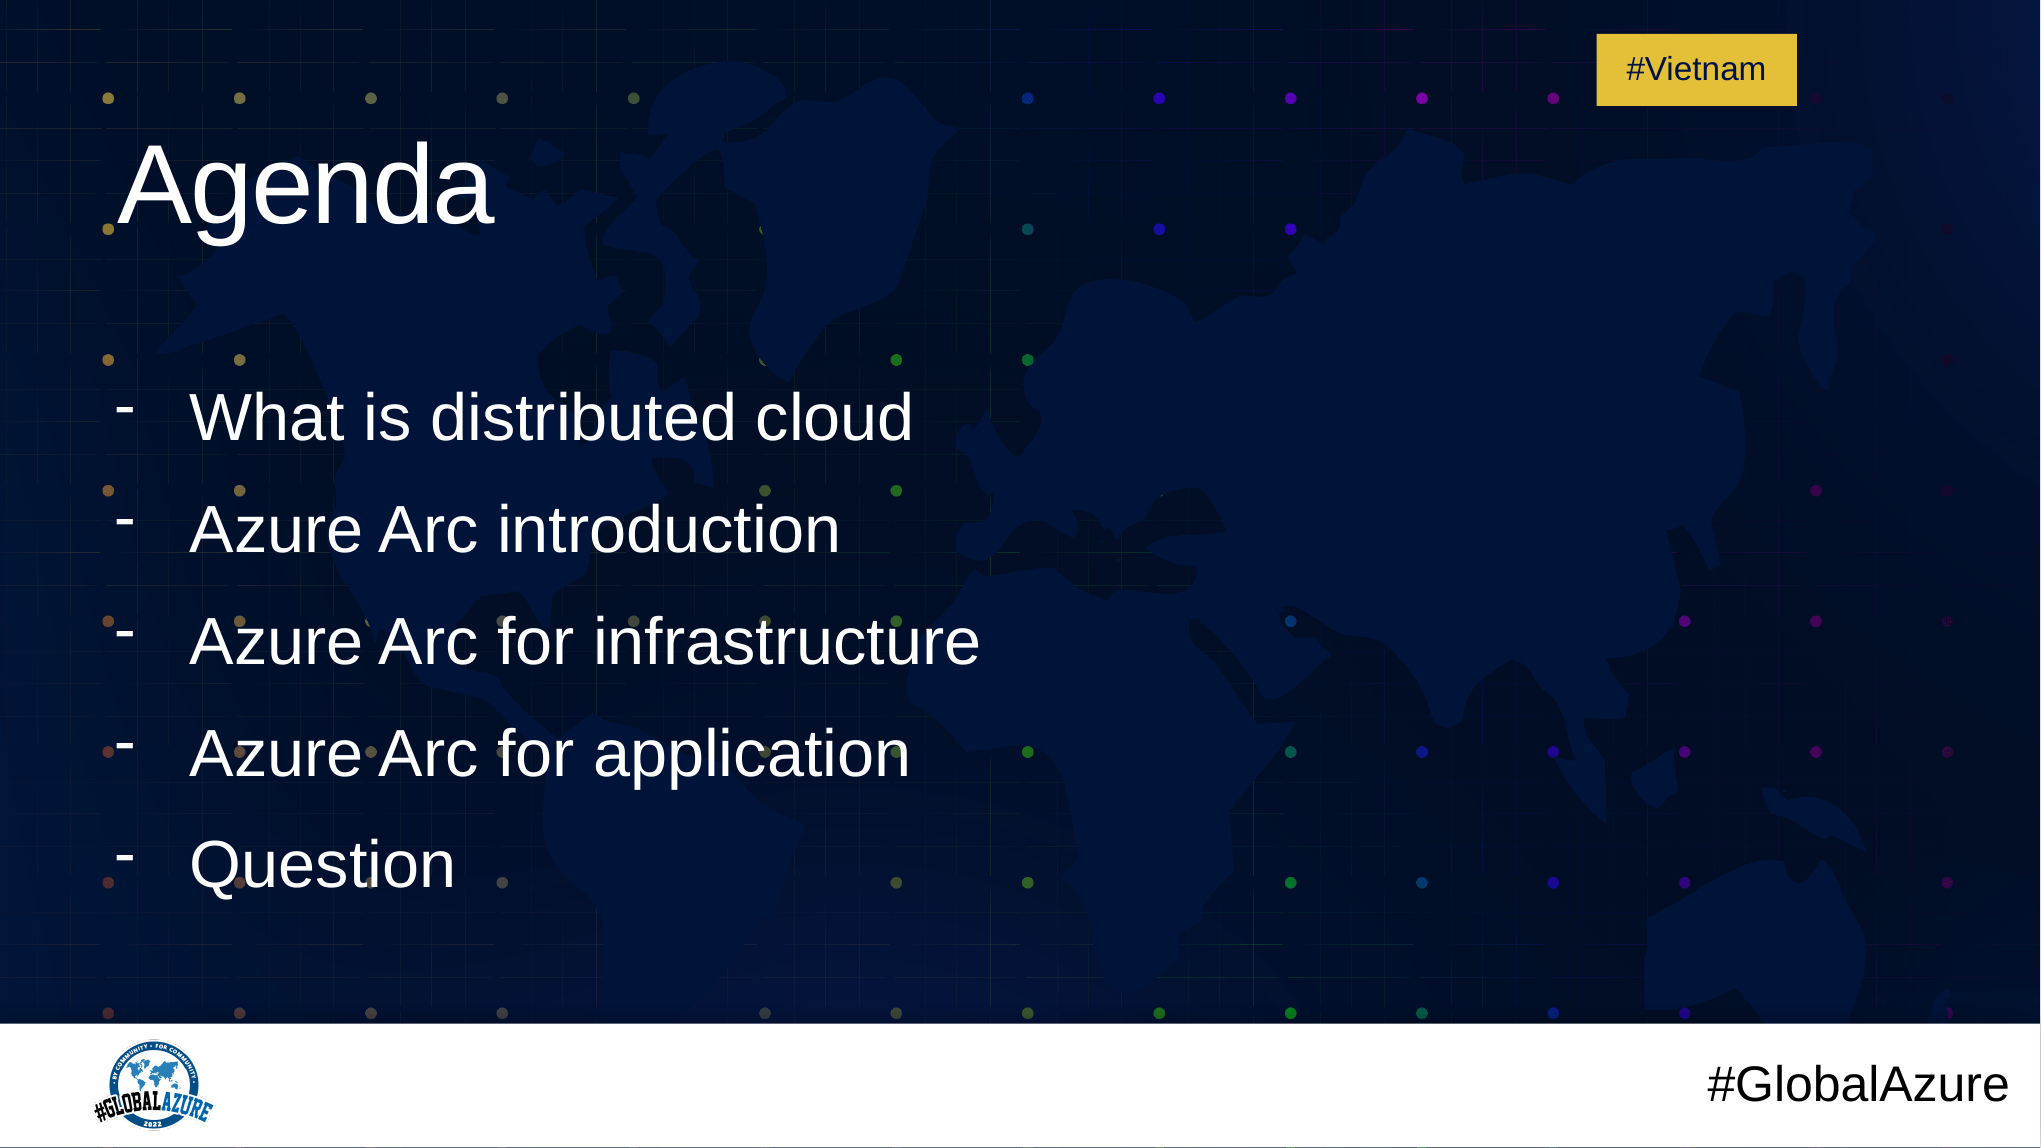

# Agenda
What is distributed cloud
Azure Arc introduction
Azure Arc for infrastructure
Azure Arc for application
Question